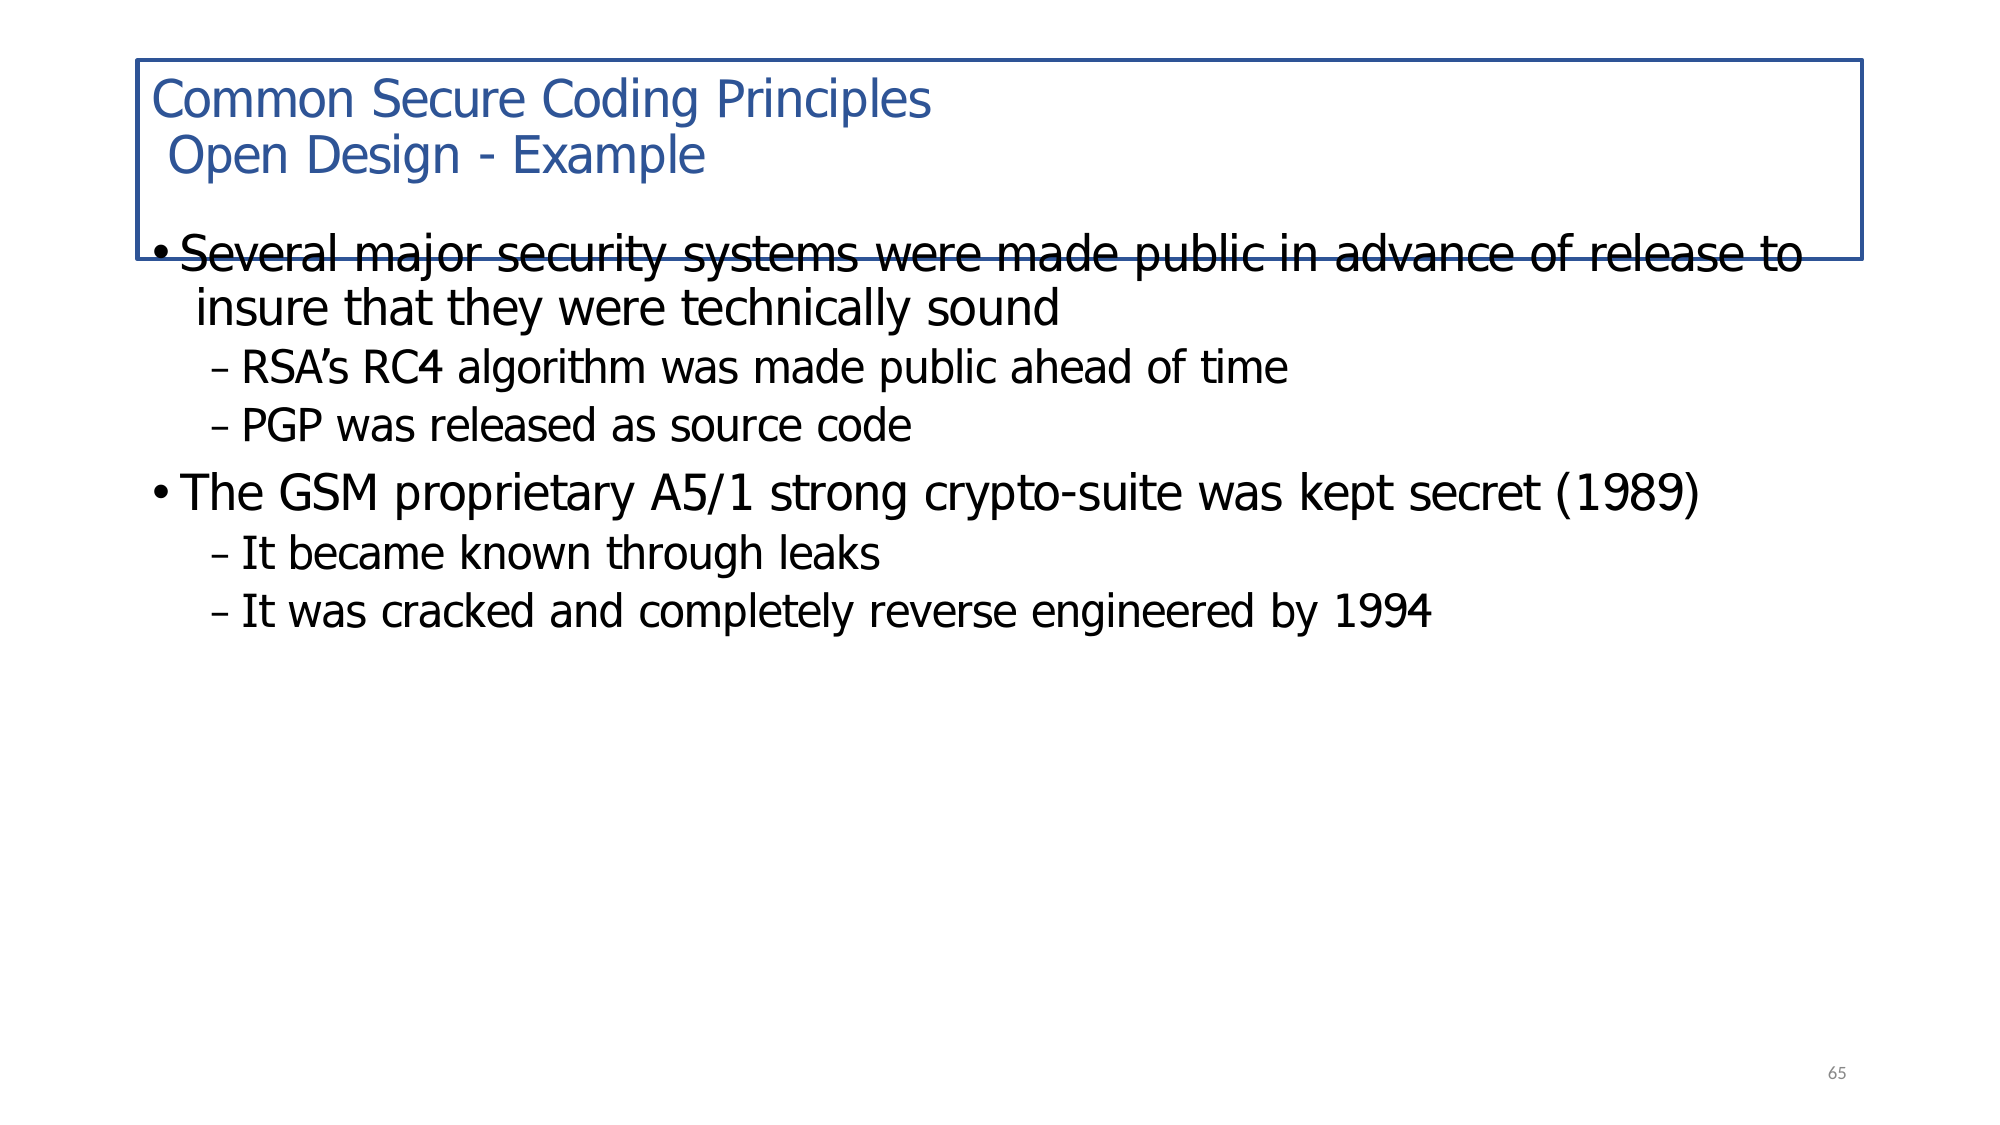

# Common Secure Coding Principles  Open Design - Example
Several major security systems were made public in advance of release to  insure that they were technically sound
– RSA’s RC4 algorithm was made public ahead of time
– PGP was released as source code
The GSM proprietary A5/1 strong crypto-suite was kept secret (1989)
– It became known through leaks
– It was cracked and completely reverse engineered by 1994
65